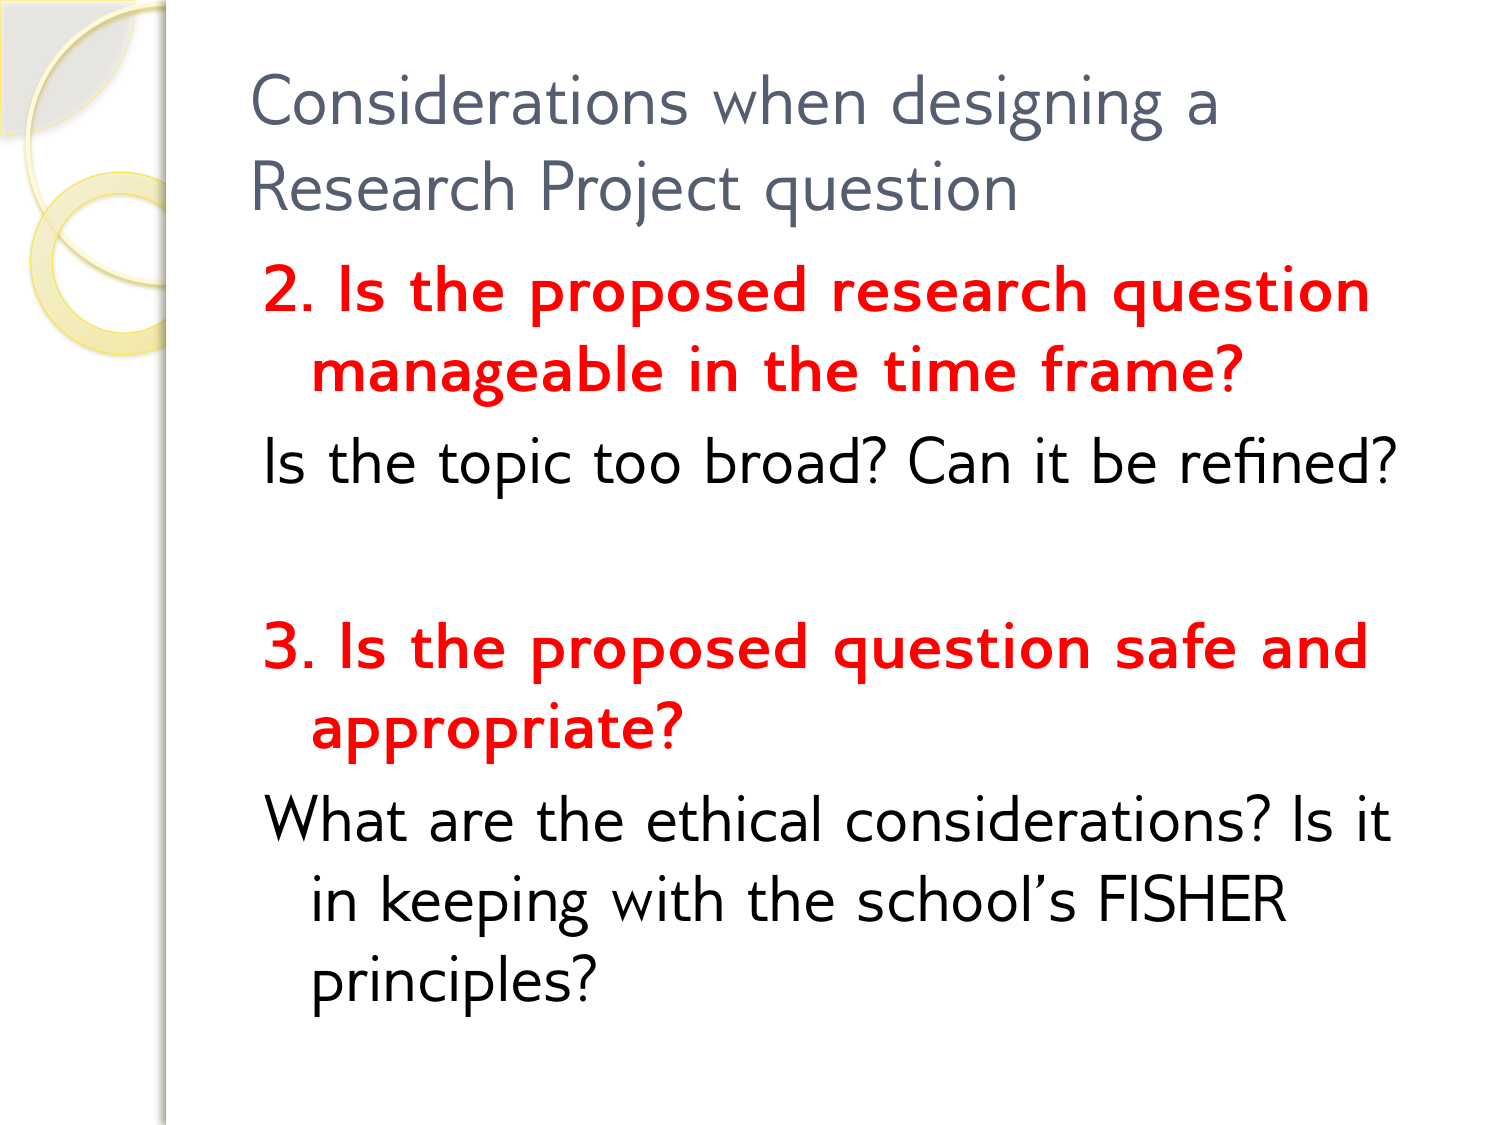

# Considerations when designing a Research Project question
2. Is the proposed research question manageable in the time frame?
Is the topic too broad? Can it be refined?

3. Is the proposed question safe and appropriate?
What are the ethical considerations? Is it in keeping with the school’s FISHER principles?